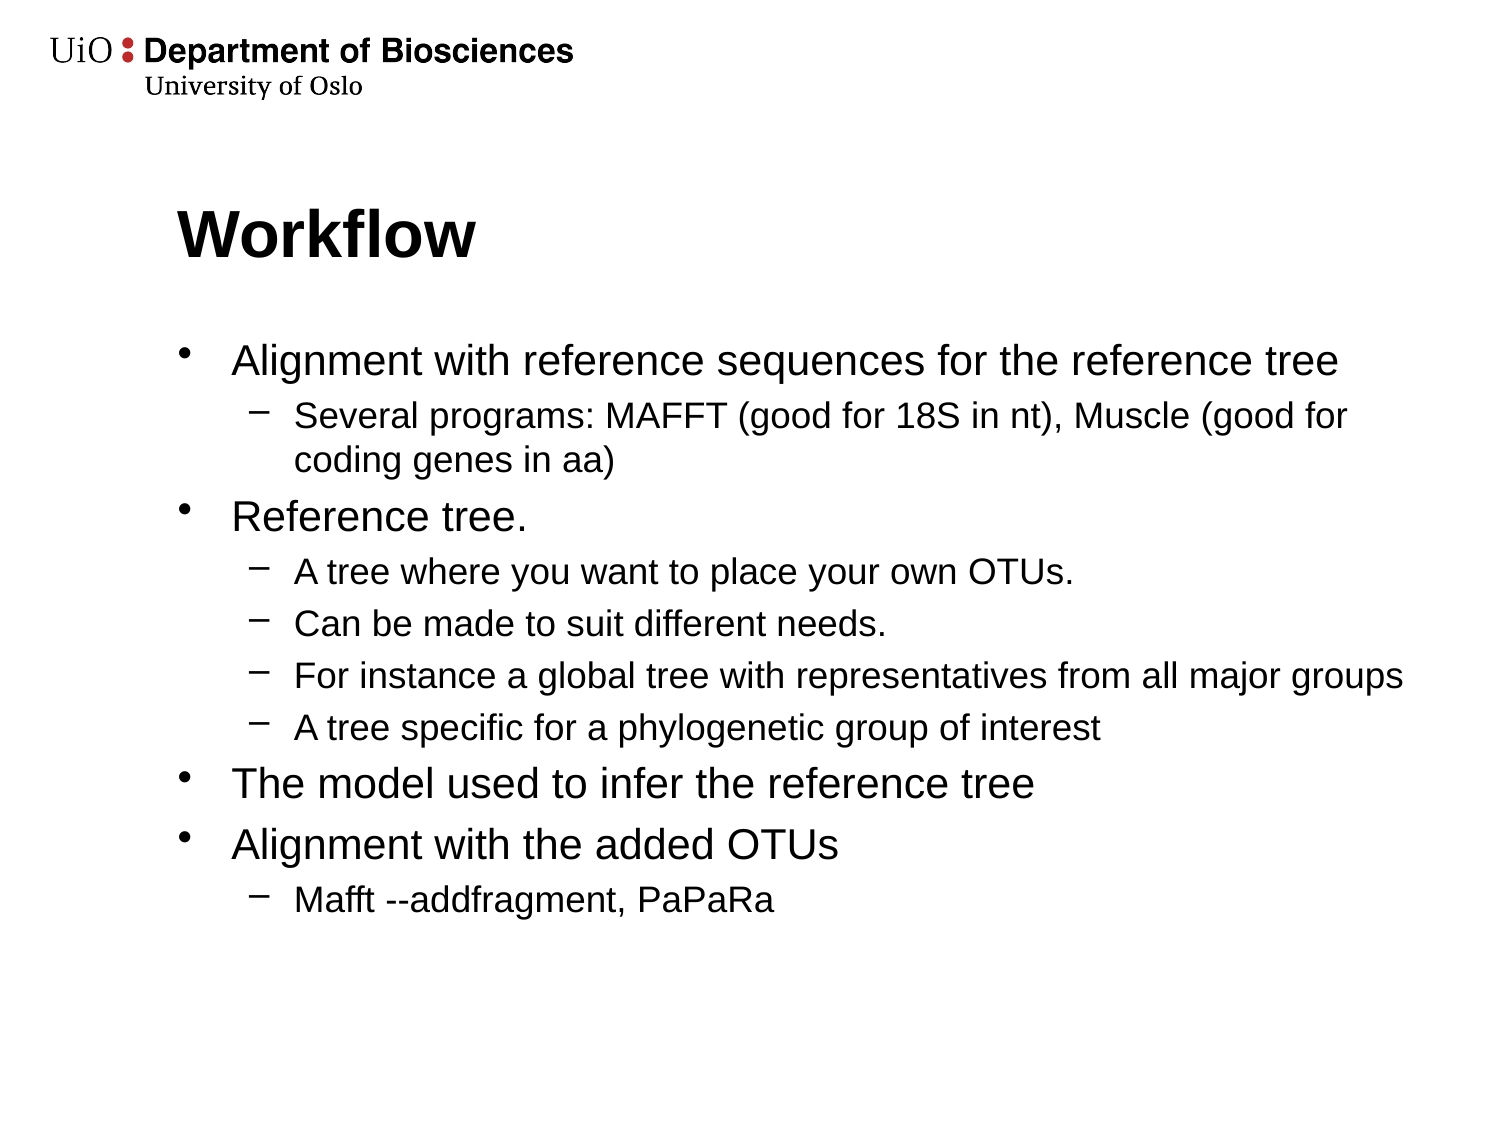

# Workflow
Alignment with reference sequences for the reference tree
Several programs: MAFFT (good for 18S in nt), Muscle (good for coding genes in aa)
Reference tree.
A tree where you want to place your own OTUs.
Can be made to suit different needs.
For instance a global tree with representatives from all major groups
A tree specific for a phylogenetic group of interest
The model used to infer the reference tree
Alignment with the added OTUs
Mafft --addfragment, PaPaRa